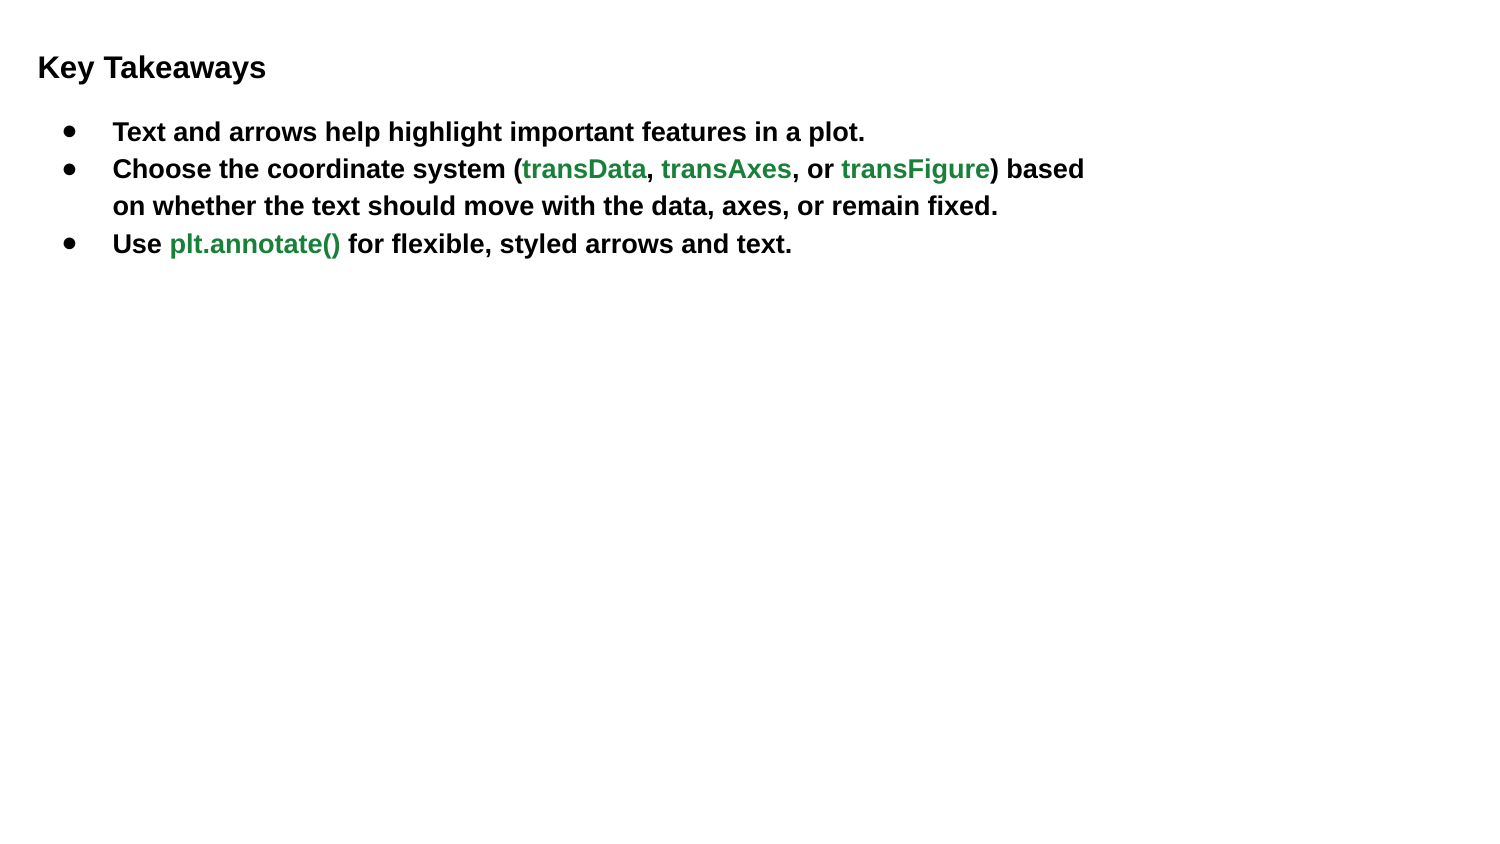

Key Takeaways
Text and arrows help highlight important features in a plot.
Choose the coordinate system (transData, transAxes, or transFigure) based on whether the text should move with the data, axes, or remain fixed.
Use plt.annotate() for flexible, styled arrows and text.